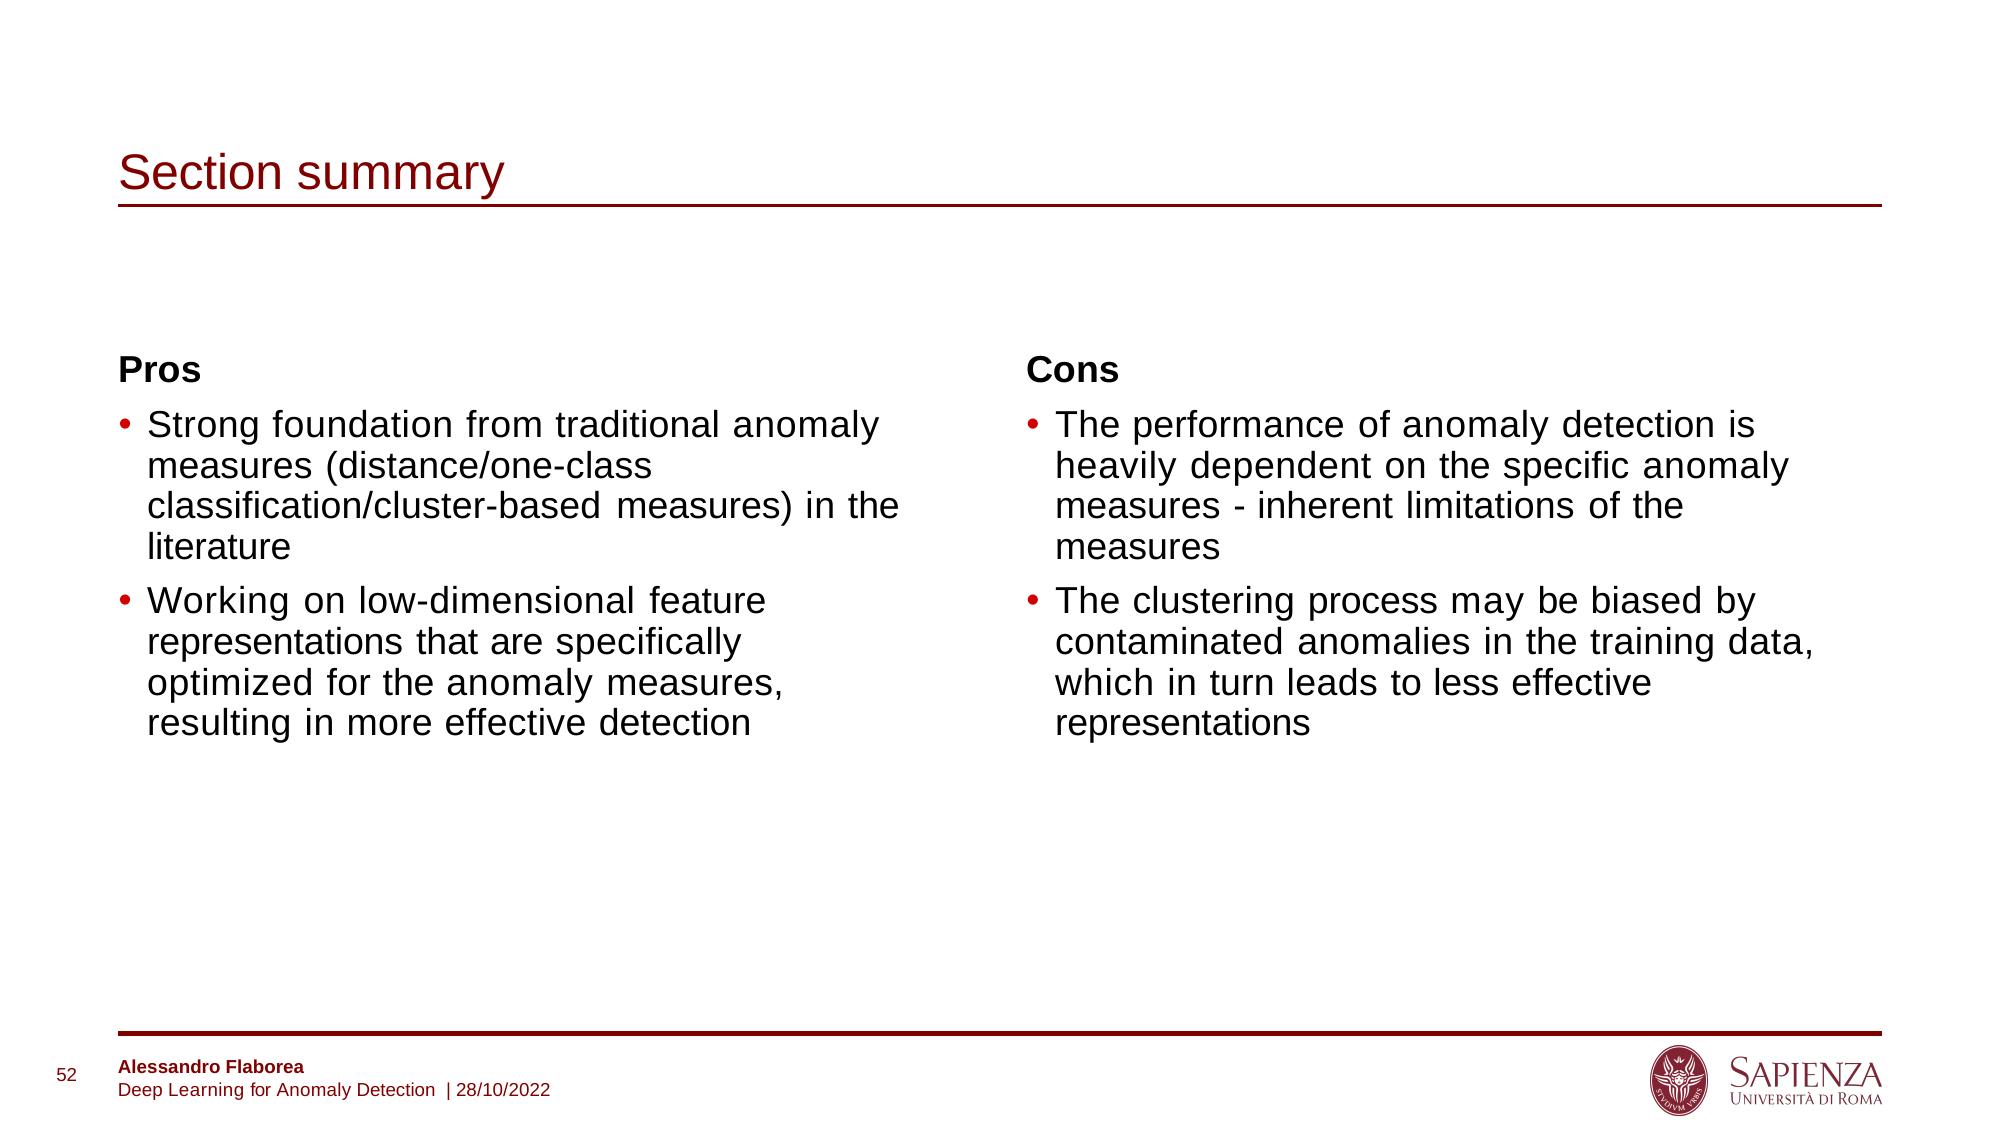

# Section summary
Pros
Strong foundation from traditional anomaly  measures (distance/one-class  classification/cluster-based measures) in the  literature
Working on low-dimensional feature  representations that are specifically  optimized for the anomaly measures,  resulting in more effective detection
Cons
The performance of anomaly detection is  heavily dependent on the specific anomaly  measures - inherent limitations of the  measures
The clustering process may be biased by  contaminated anomalies in the training data,  which in turn leads to less effective  representations
52